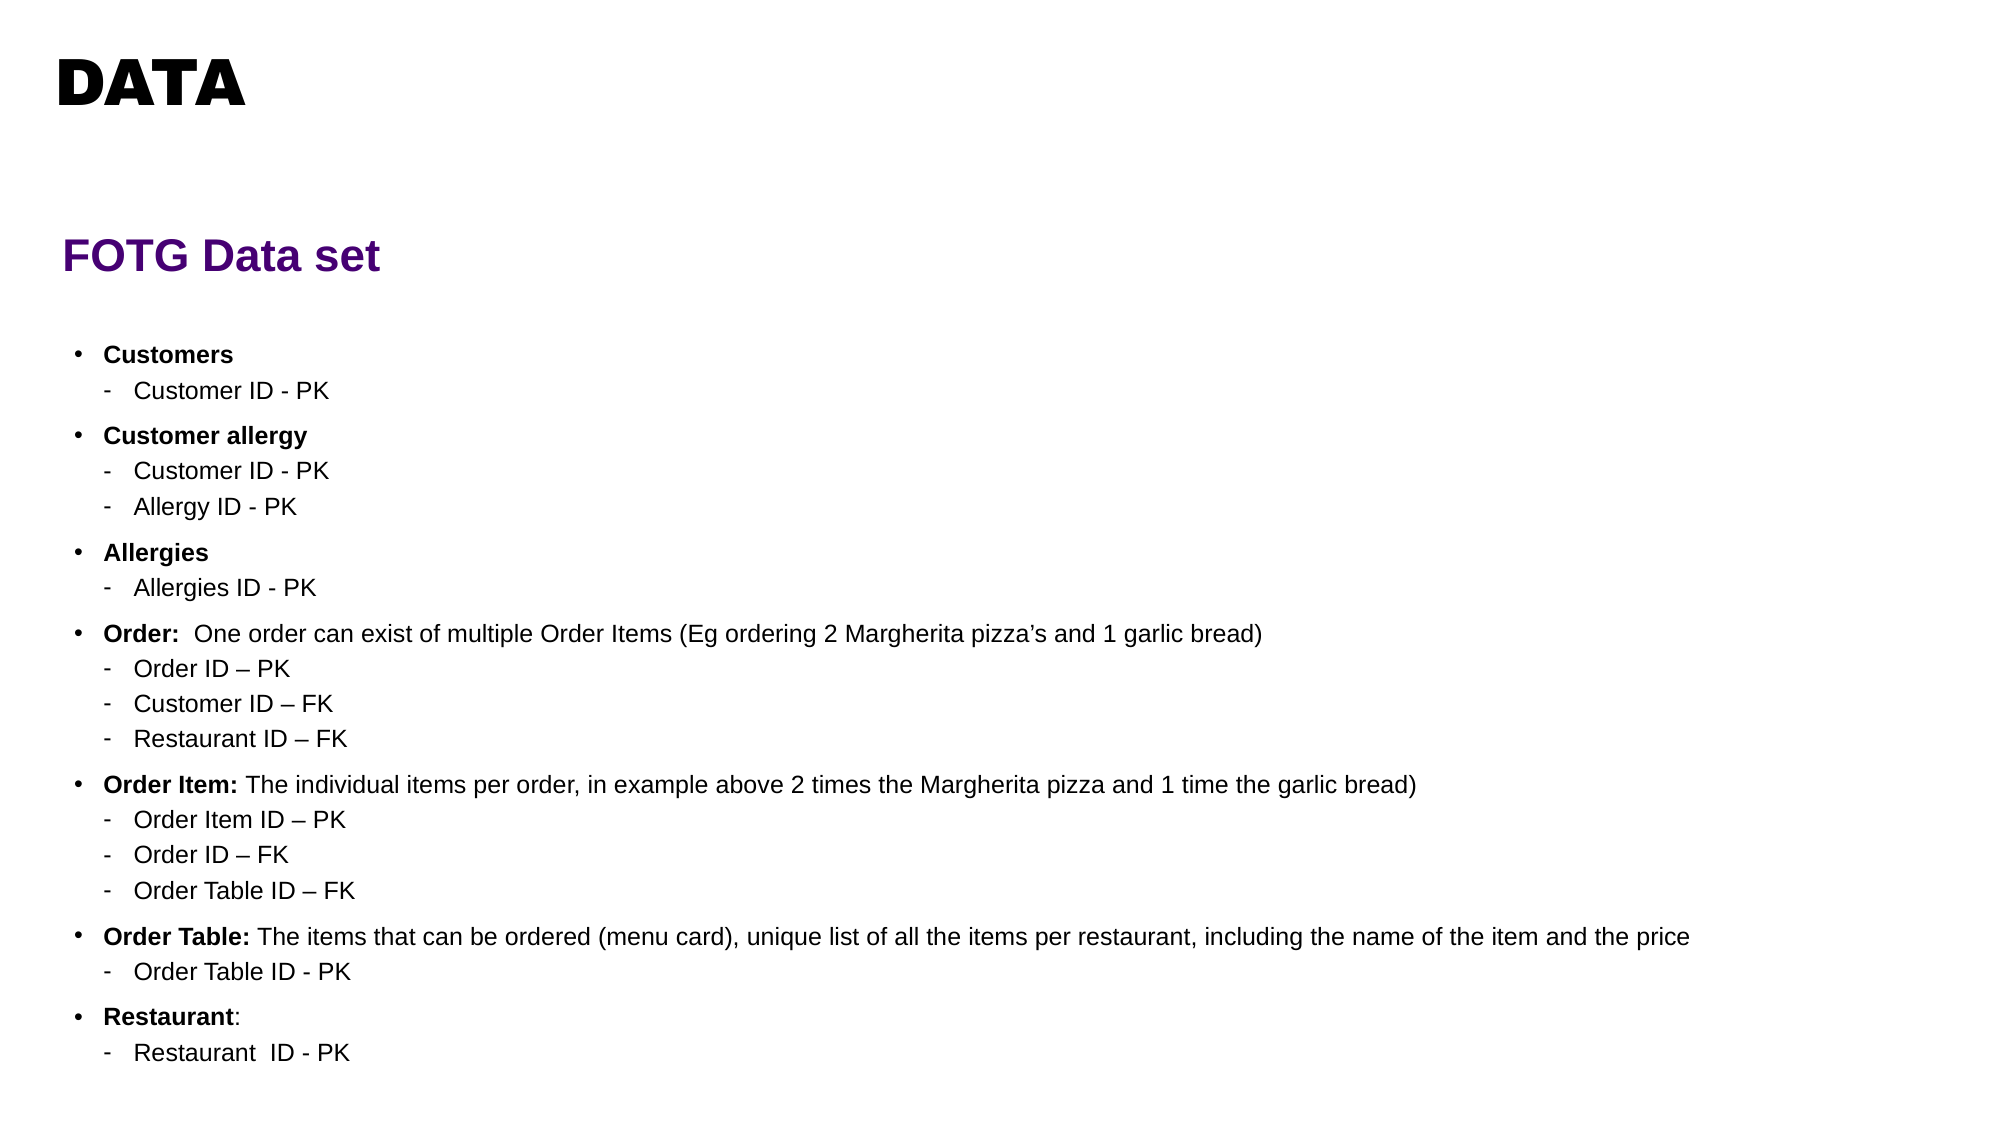

# DATA
FOTG Data set
Customers
Customer ID - PK
Customer allergy
Customer ID - PK
Allergy ID - PK
Allergies
Allergies ID - PK
Order:  One order can exist of multiple Order Items (Eg ordering 2 Margherita pizza’s and 1 garlic bread)
Order ID – PK
Customer ID – FK
Restaurant ID – FK
Order Item: The individual items per order, in example above 2 times the Margherita pizza and 1 time the garlic bread)
Order Item ID – PK
Order ID – FK
Order Table ID – FK
Order Table: The items that can be ordered (menu card), unique list of all the items per restaurant, including the name of the item and the price
Order Table ID - PK
Restaurant:
Restaurant  ID - PK